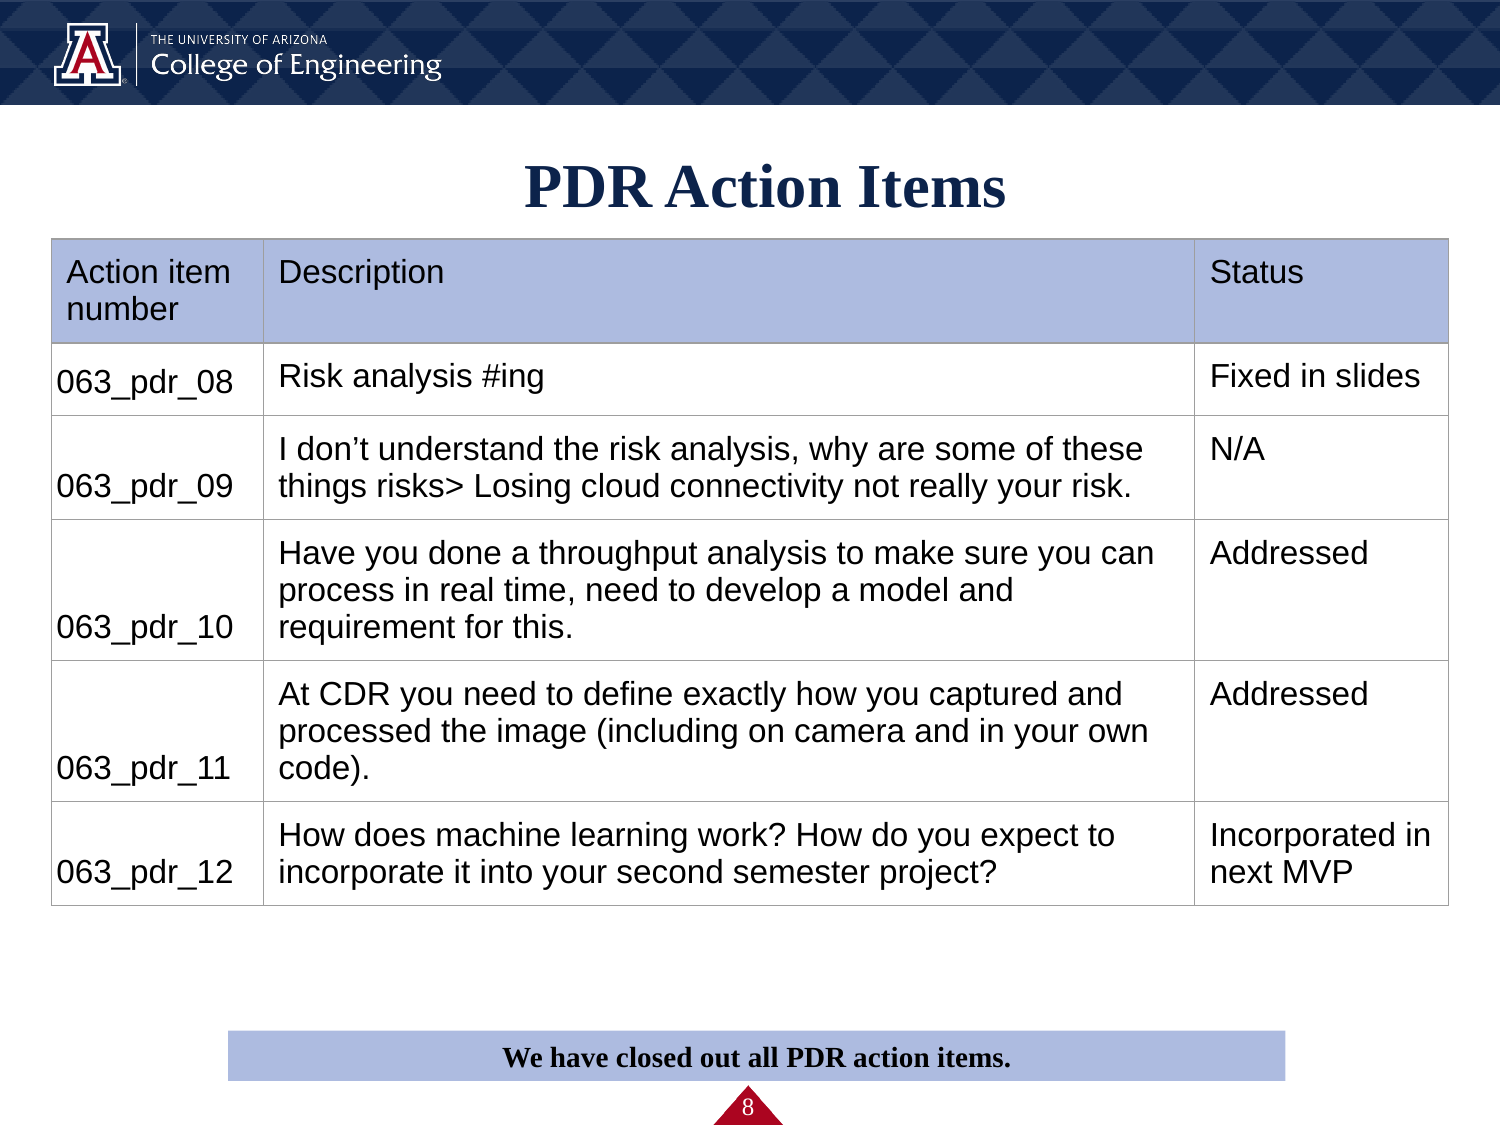

# PDR Action Items
| Action item number | Description | Status |
| --- | --- | --- |
| 063\_pdr\_08 | Risk analysis #ing | Fixed in slides |
| 063\_pdr\_09 | I don’t understand the risk analysis, why are some of these things risks> Losing cloud connectivity not really your risk. | N/A |
| 063\_pdr\_10 | Have you done a throughput analysis to make sure you can process in real time, need to develop a model and requirement for this. | Addressed |
| 063\_pdr\_11 | At CDR you need to define exactly how you captured and processed the image (including on camera and in your own code). | Addressed |
| 063\_pdr\_12 | How does machine learning work? How do you expect to incorporate it into your second semester project? | Incorporated in next MVP |
We have closed out all PDR action items.
8